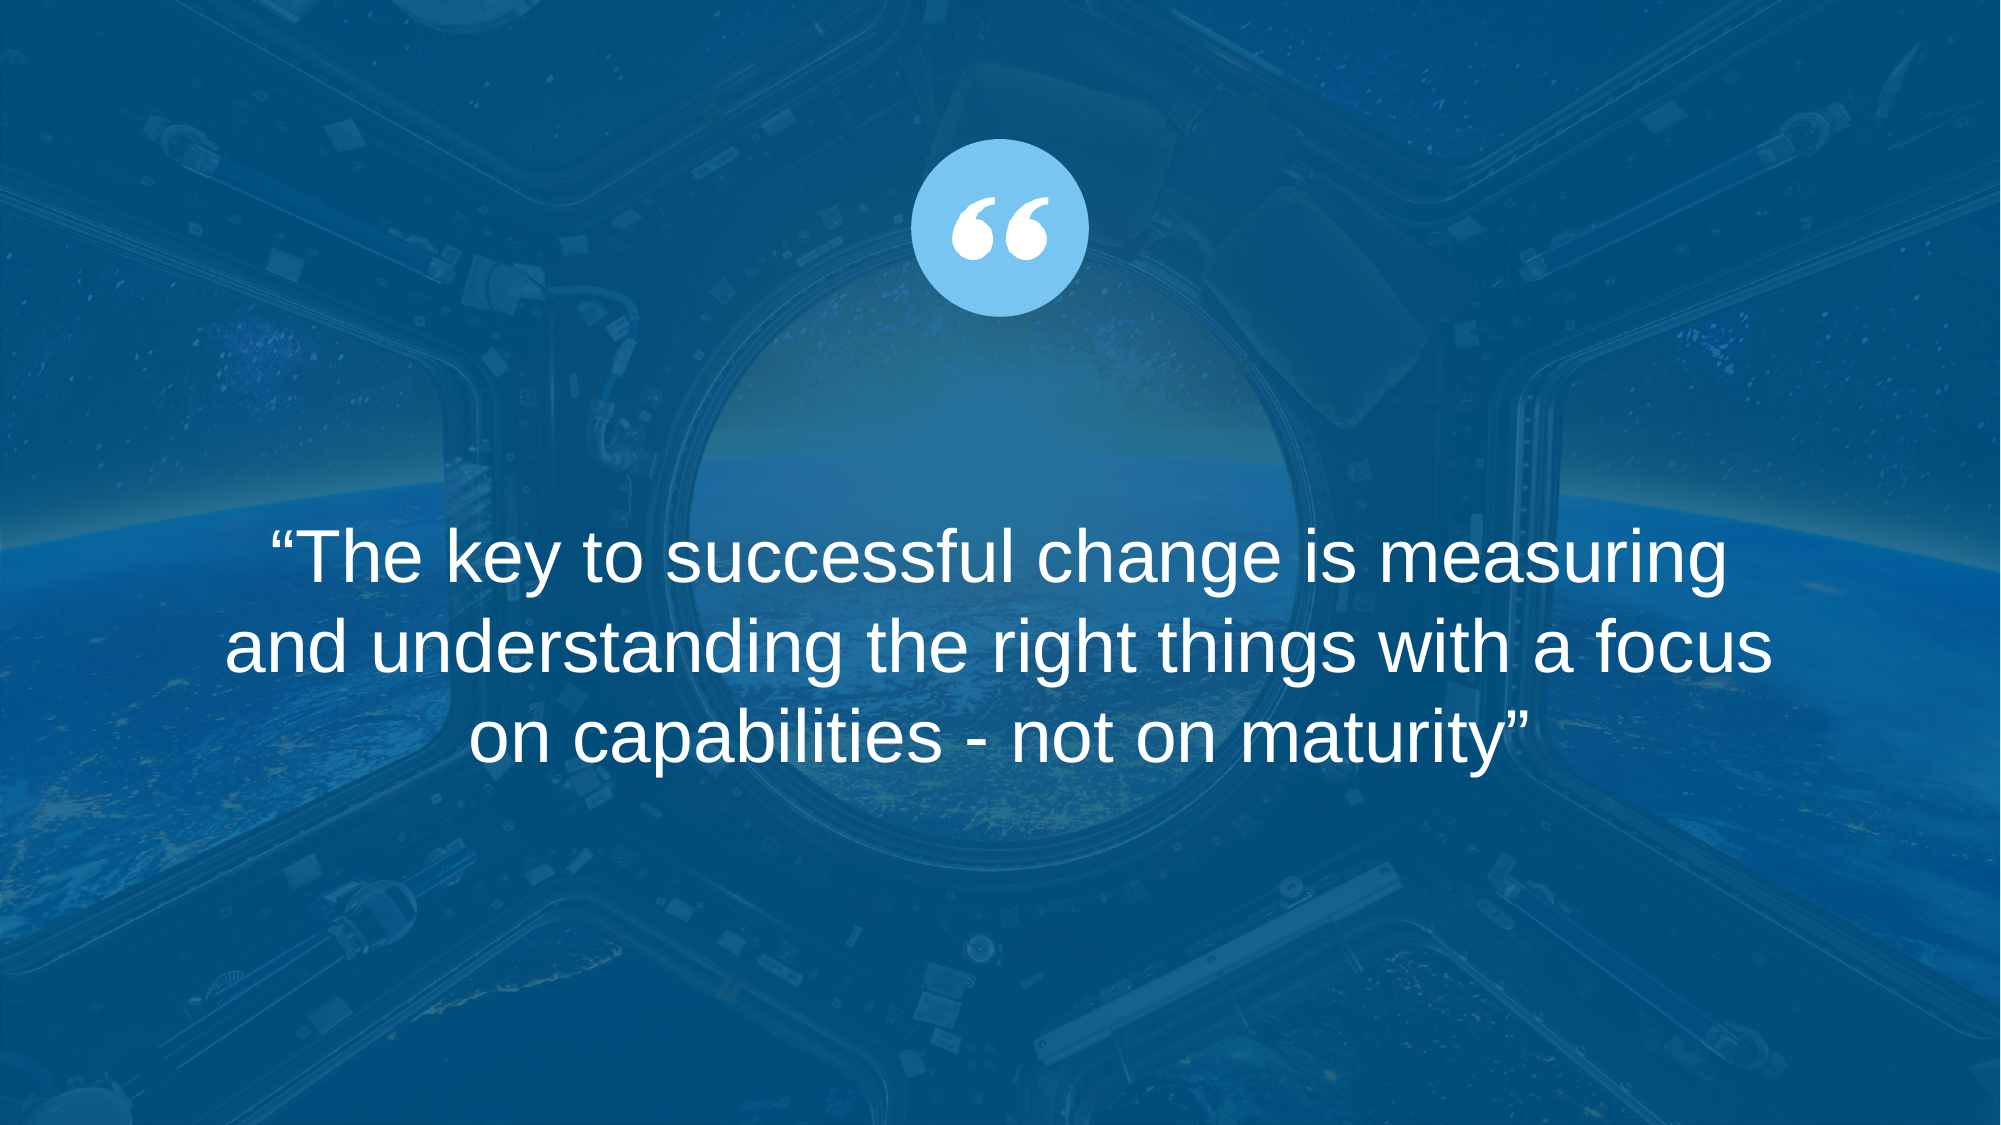

“The key to successful change is measuring and understanding the right things with a focus on capabilities - not on maturity”